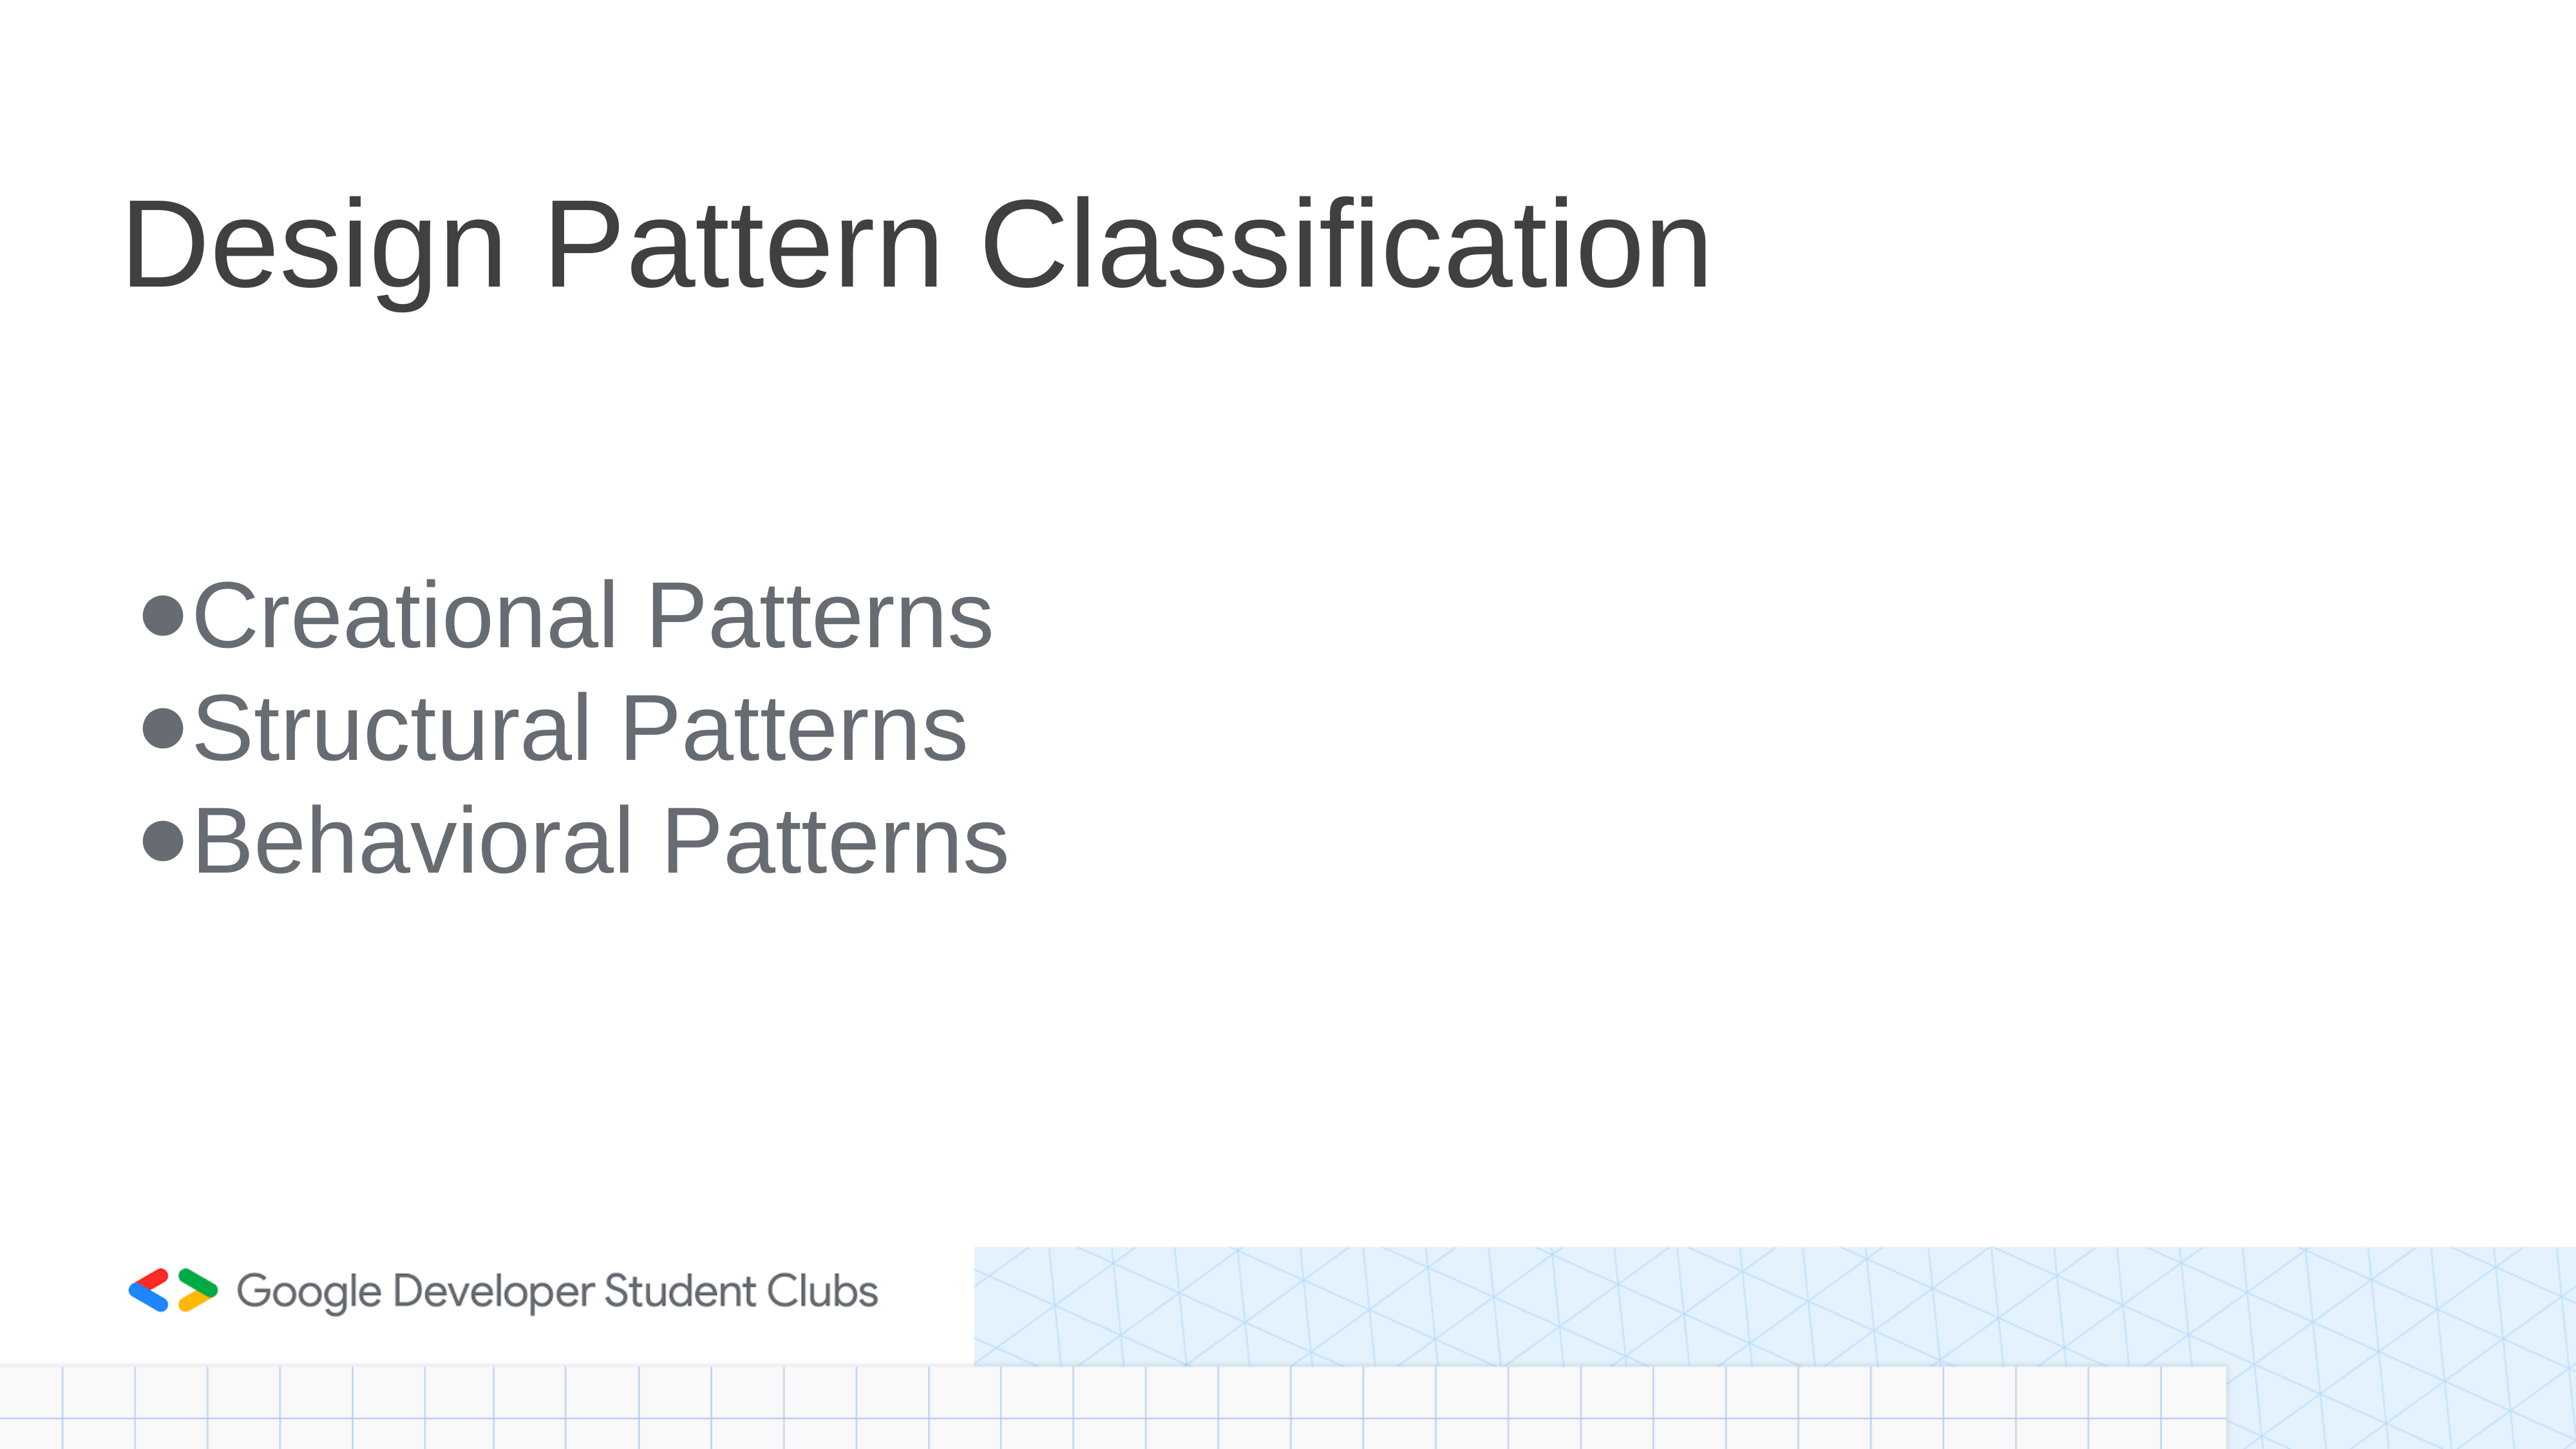

# Design Pattern Classification
Creational Patterns
Structural Patterns
Behavioral Patterns